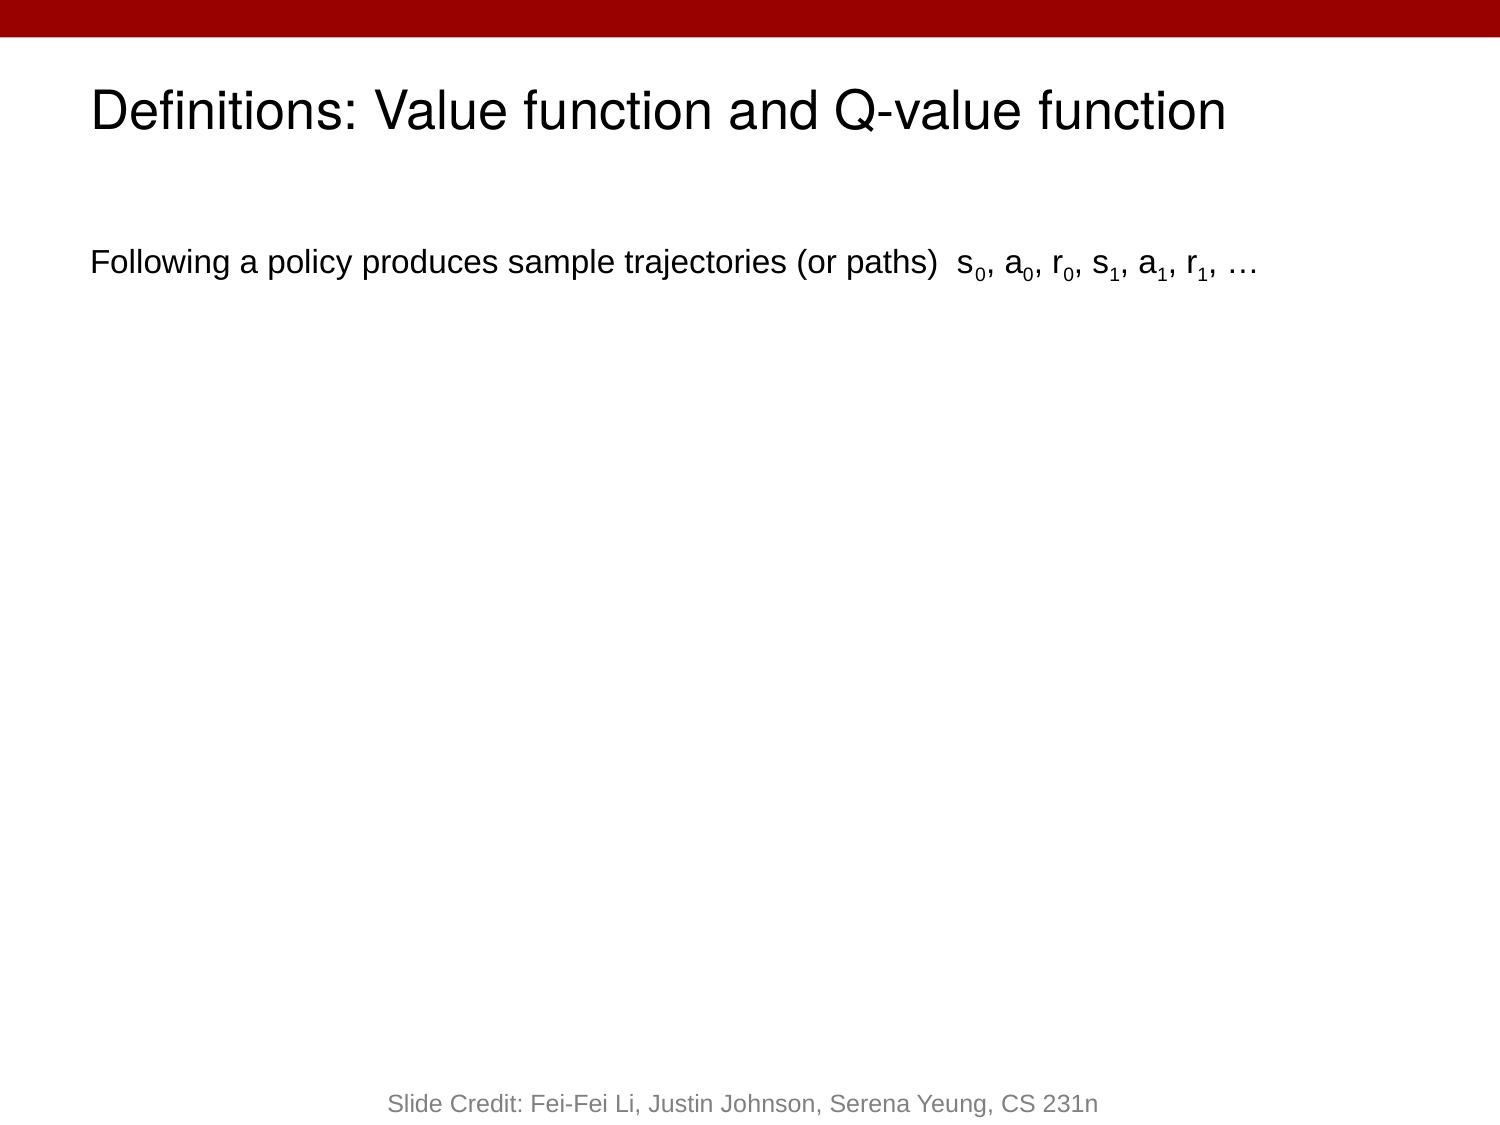

# Definitions: Value function and Q-value function
Following a policy produces sample trajectories (or paths)  s0, a0, r0, s1, a1, r1, …

Slide Credit: Fei-Fei Li, Justin Johnson, Serena Yeung, CS 231n